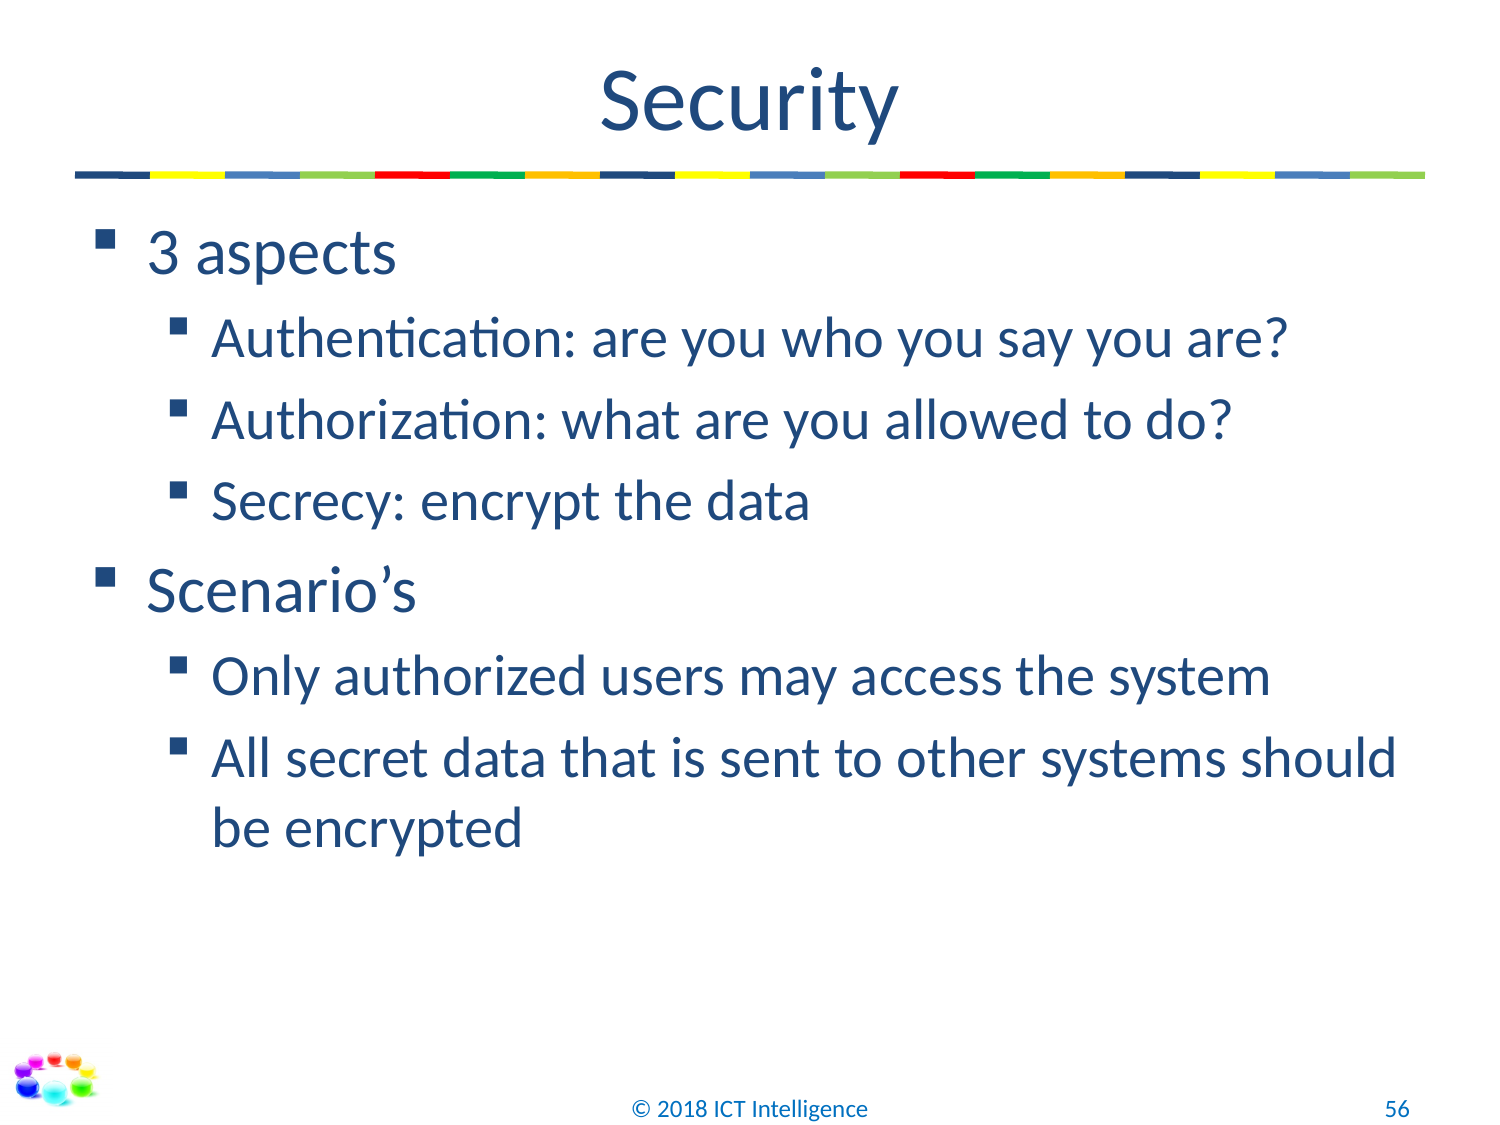

# Security
3 aspects
Authentication: are you who you say you are?
Authorization: what are you allowed to do?
Secrecy: encrypt the data
Scenario’s
Only authorized users may access the system
All secret data that is sent to other systems should be encrypted

© 2018 ICT Intelligence
56